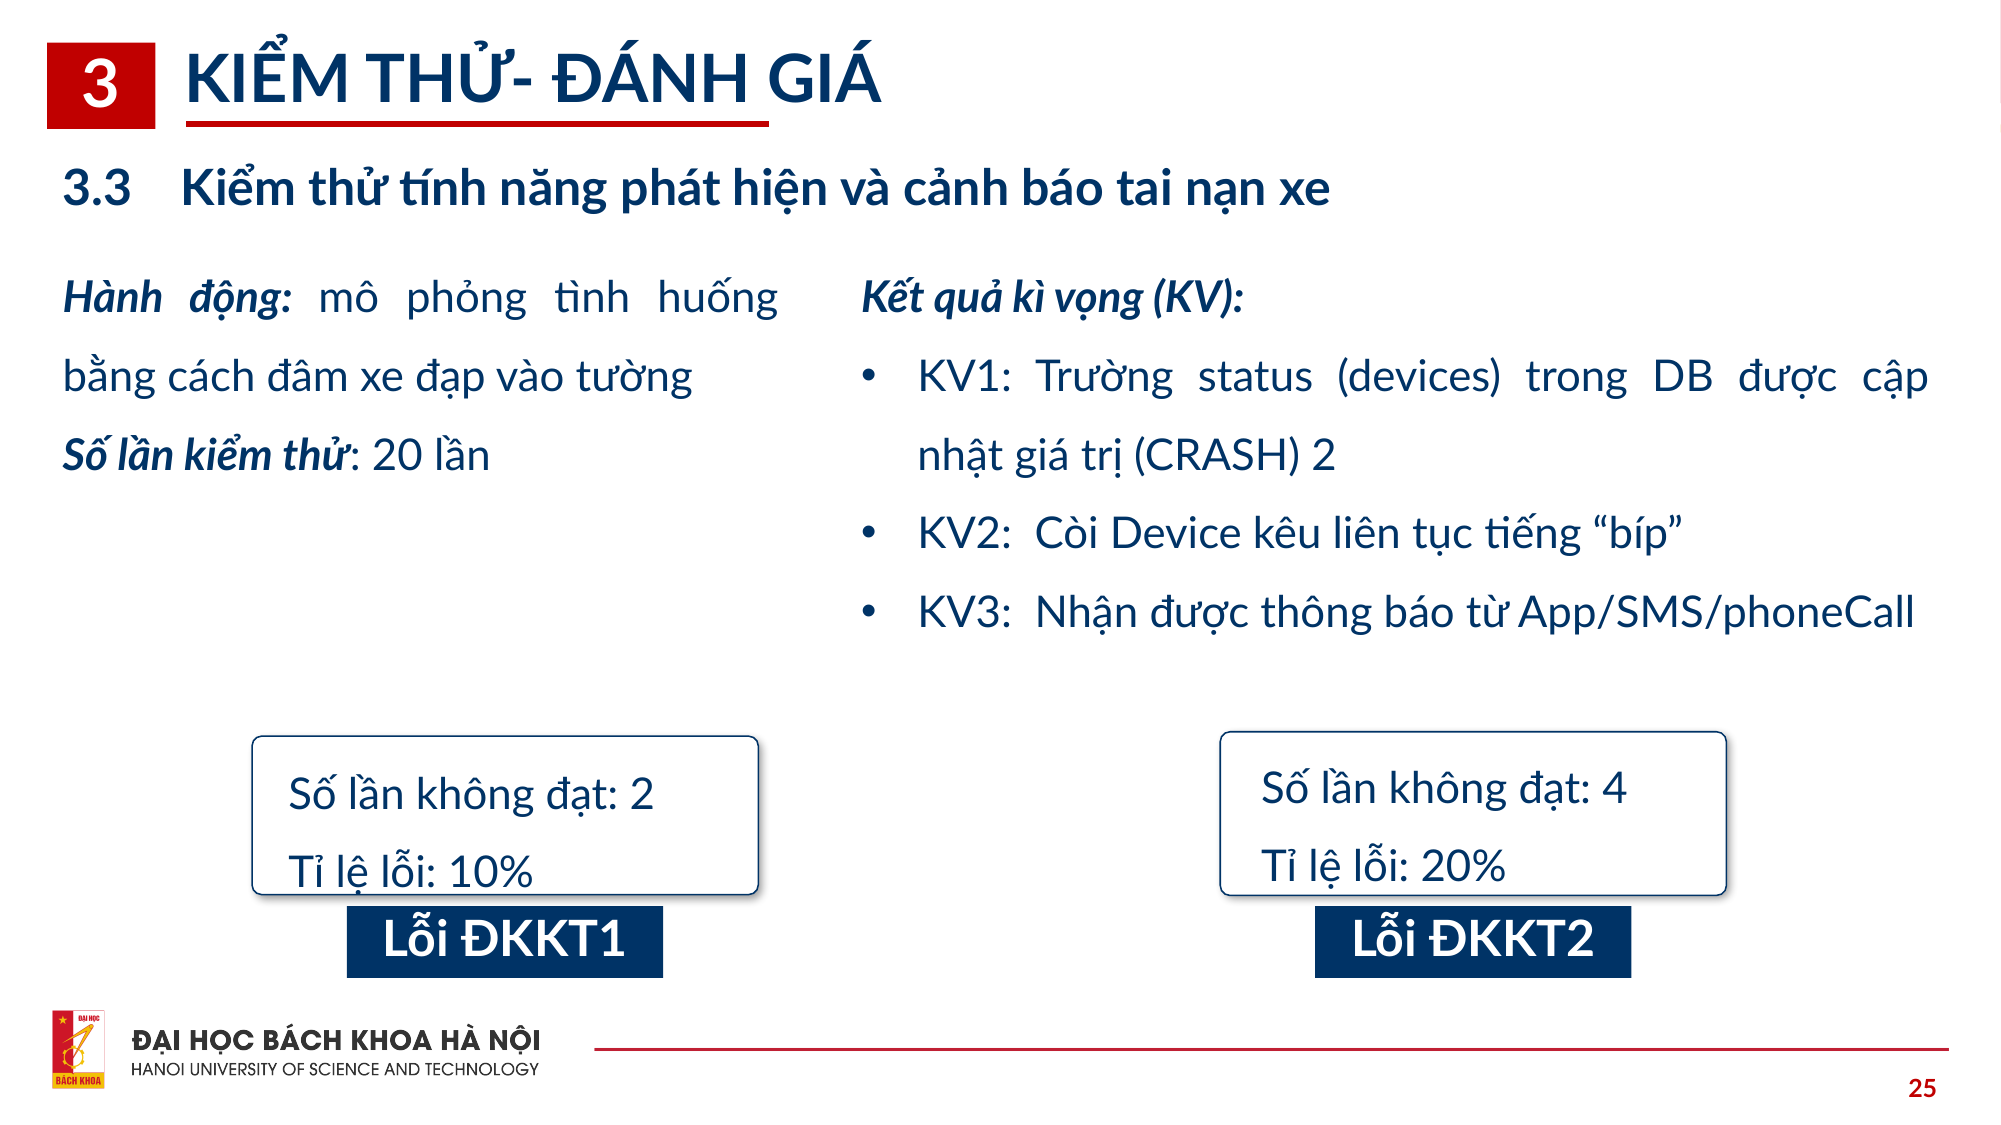

# 1. TỔNG QUAN ĐỀ TÀI
KIỂM THỬ- ĐÁNH GIÁ
3
3.3    Kiểm thử tính năng phát hiện và cảnh báo tai nạn xe
Hành động: mô phỏng tình huống bằng cách đâm xe đạp vào tường
Số lần kiểm thử: 20 lần
Kết quả kì vọng (KV):
KV1: Trường status (devices) trong DB được cập nhật giá trị (CRASH) 2
KV2:  Còi Device kêu liên tục tiếng “bíp”
KV3:  Nhận được thông báo từ App/SMS/phoneCall
Số lần không đạt: 4
Tỉ lệ lỗi: 20%
Số lần không đạt: 2
Tỉ lệ lỗi: 10%

Lỗi ĐKKT1
Lỗi ĐKKT2
25